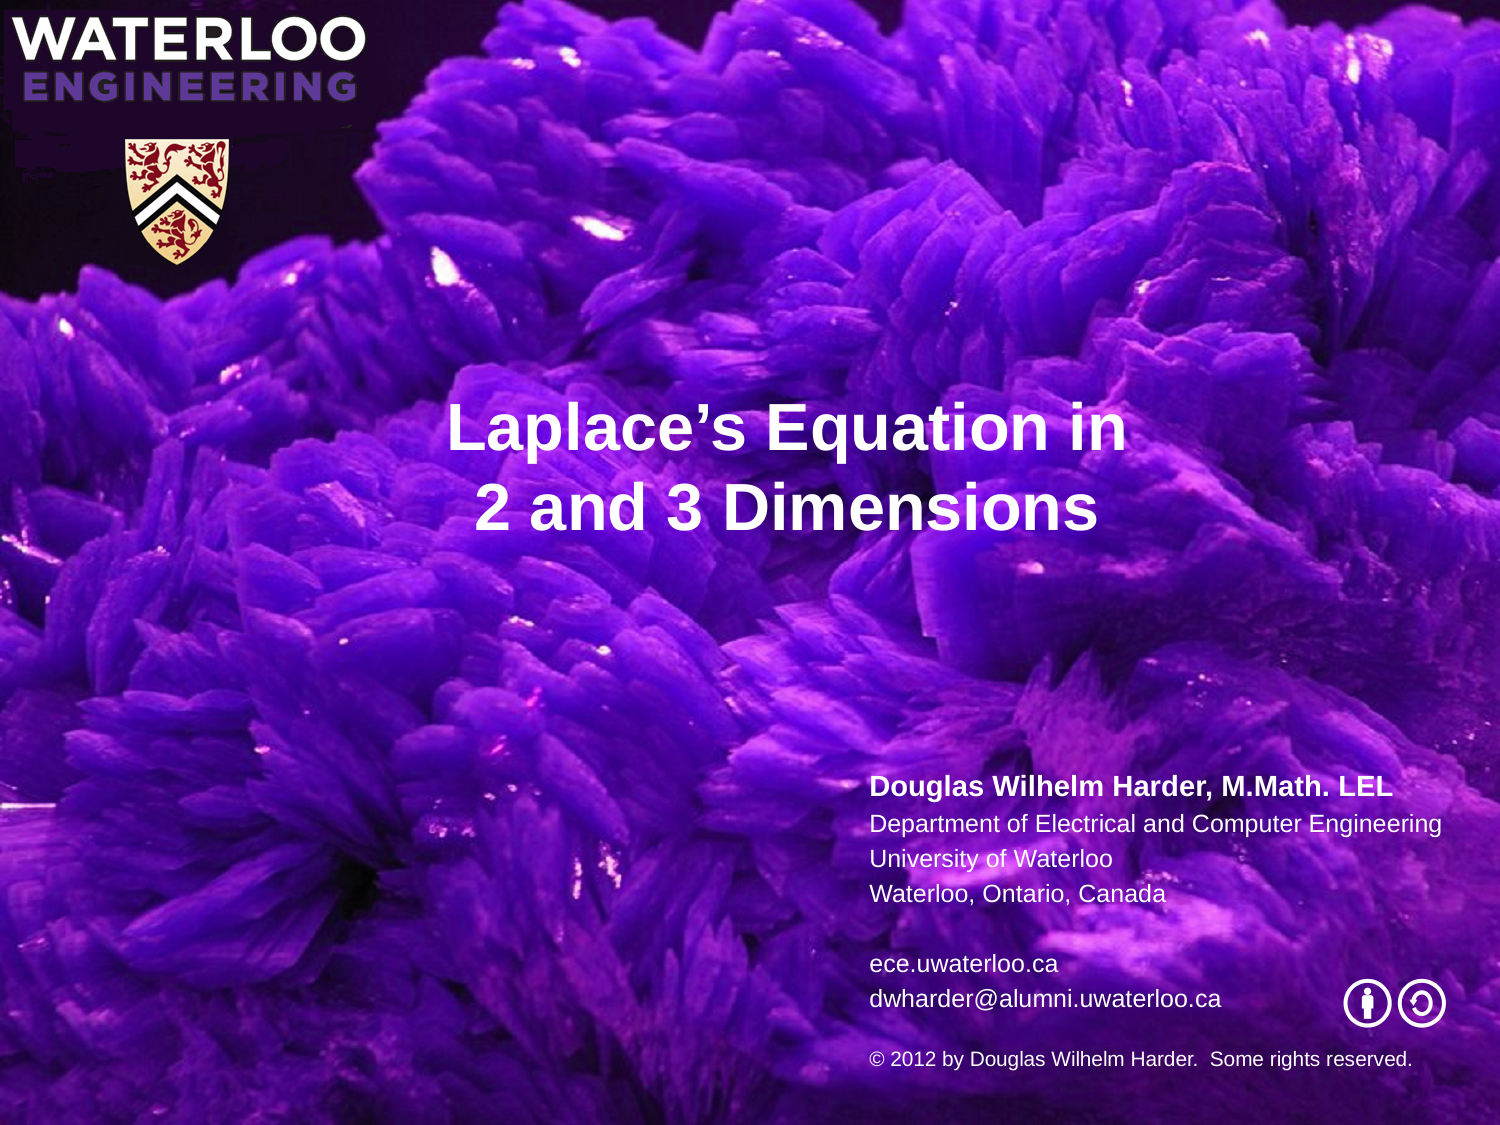

# Laplace’s Equation in 2 and 3 Dimensions
Douglas Wilhelm Harder, M.Math. LEL
Department of Electrical and Computer Engineering
University of Waterloo
Waterloo, Ontario, Canada

ece.uwaterloo.ca
dwharder@alumni.uwaterloo.ca

© 2012 by Douglas Wilhelm Harder.  Some rights reserved.